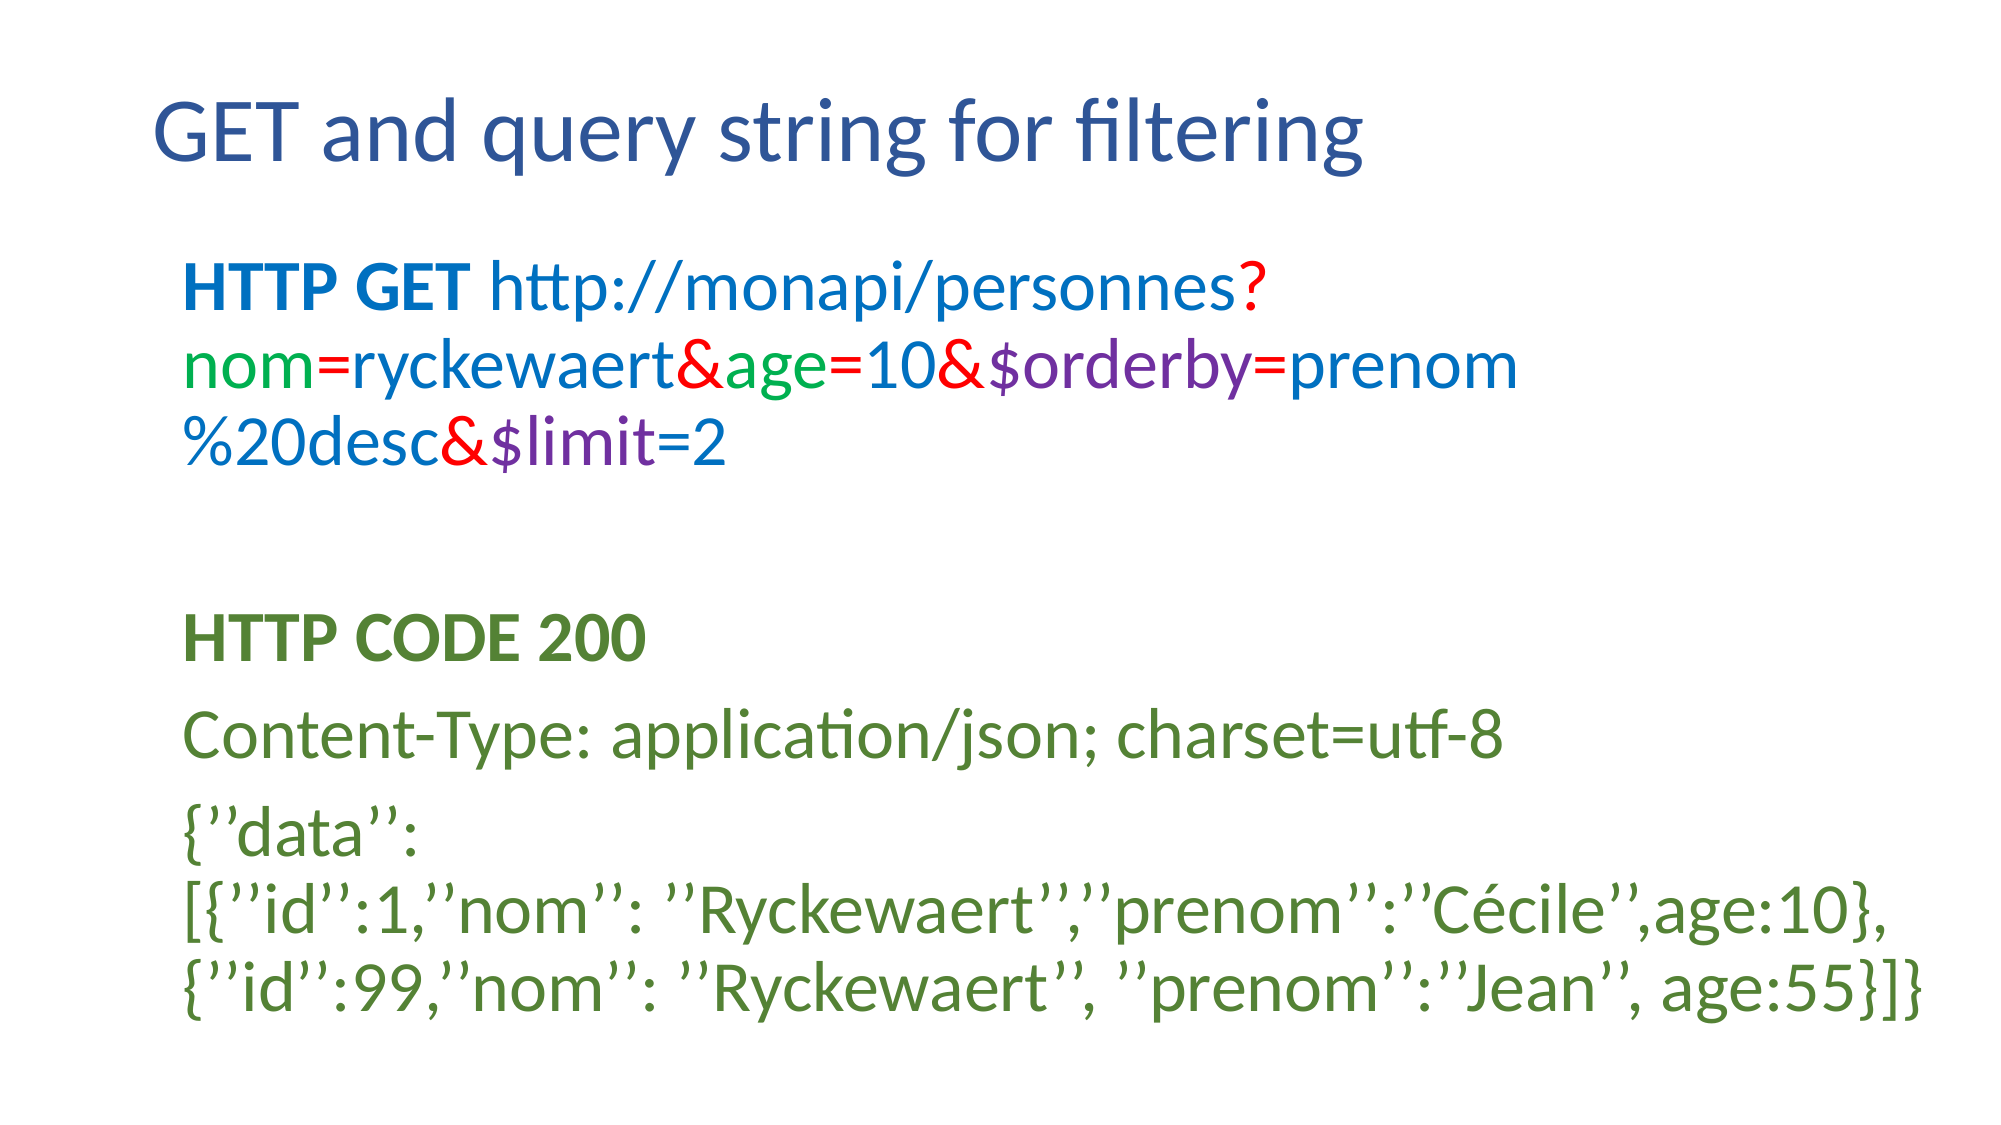

# GET and query string for filtering
HTTP GET http://monapi/personnes?nom=ryckewaert&age=10&$orderby=prenom%20desc&$limit=2

HTTP CODE 200
Content-Type: application/json; charset=utf-8
{’’data’’:[{’’id’’:1,’’nom’’: ’’Ryckewaert’’,’’prenom’’:’’Cécile’’,age:10},{’’id’’:99,’’nom’’: ’’Ryckewaert’’, ’’prenom’’:’’Jean’’, age:55}]}